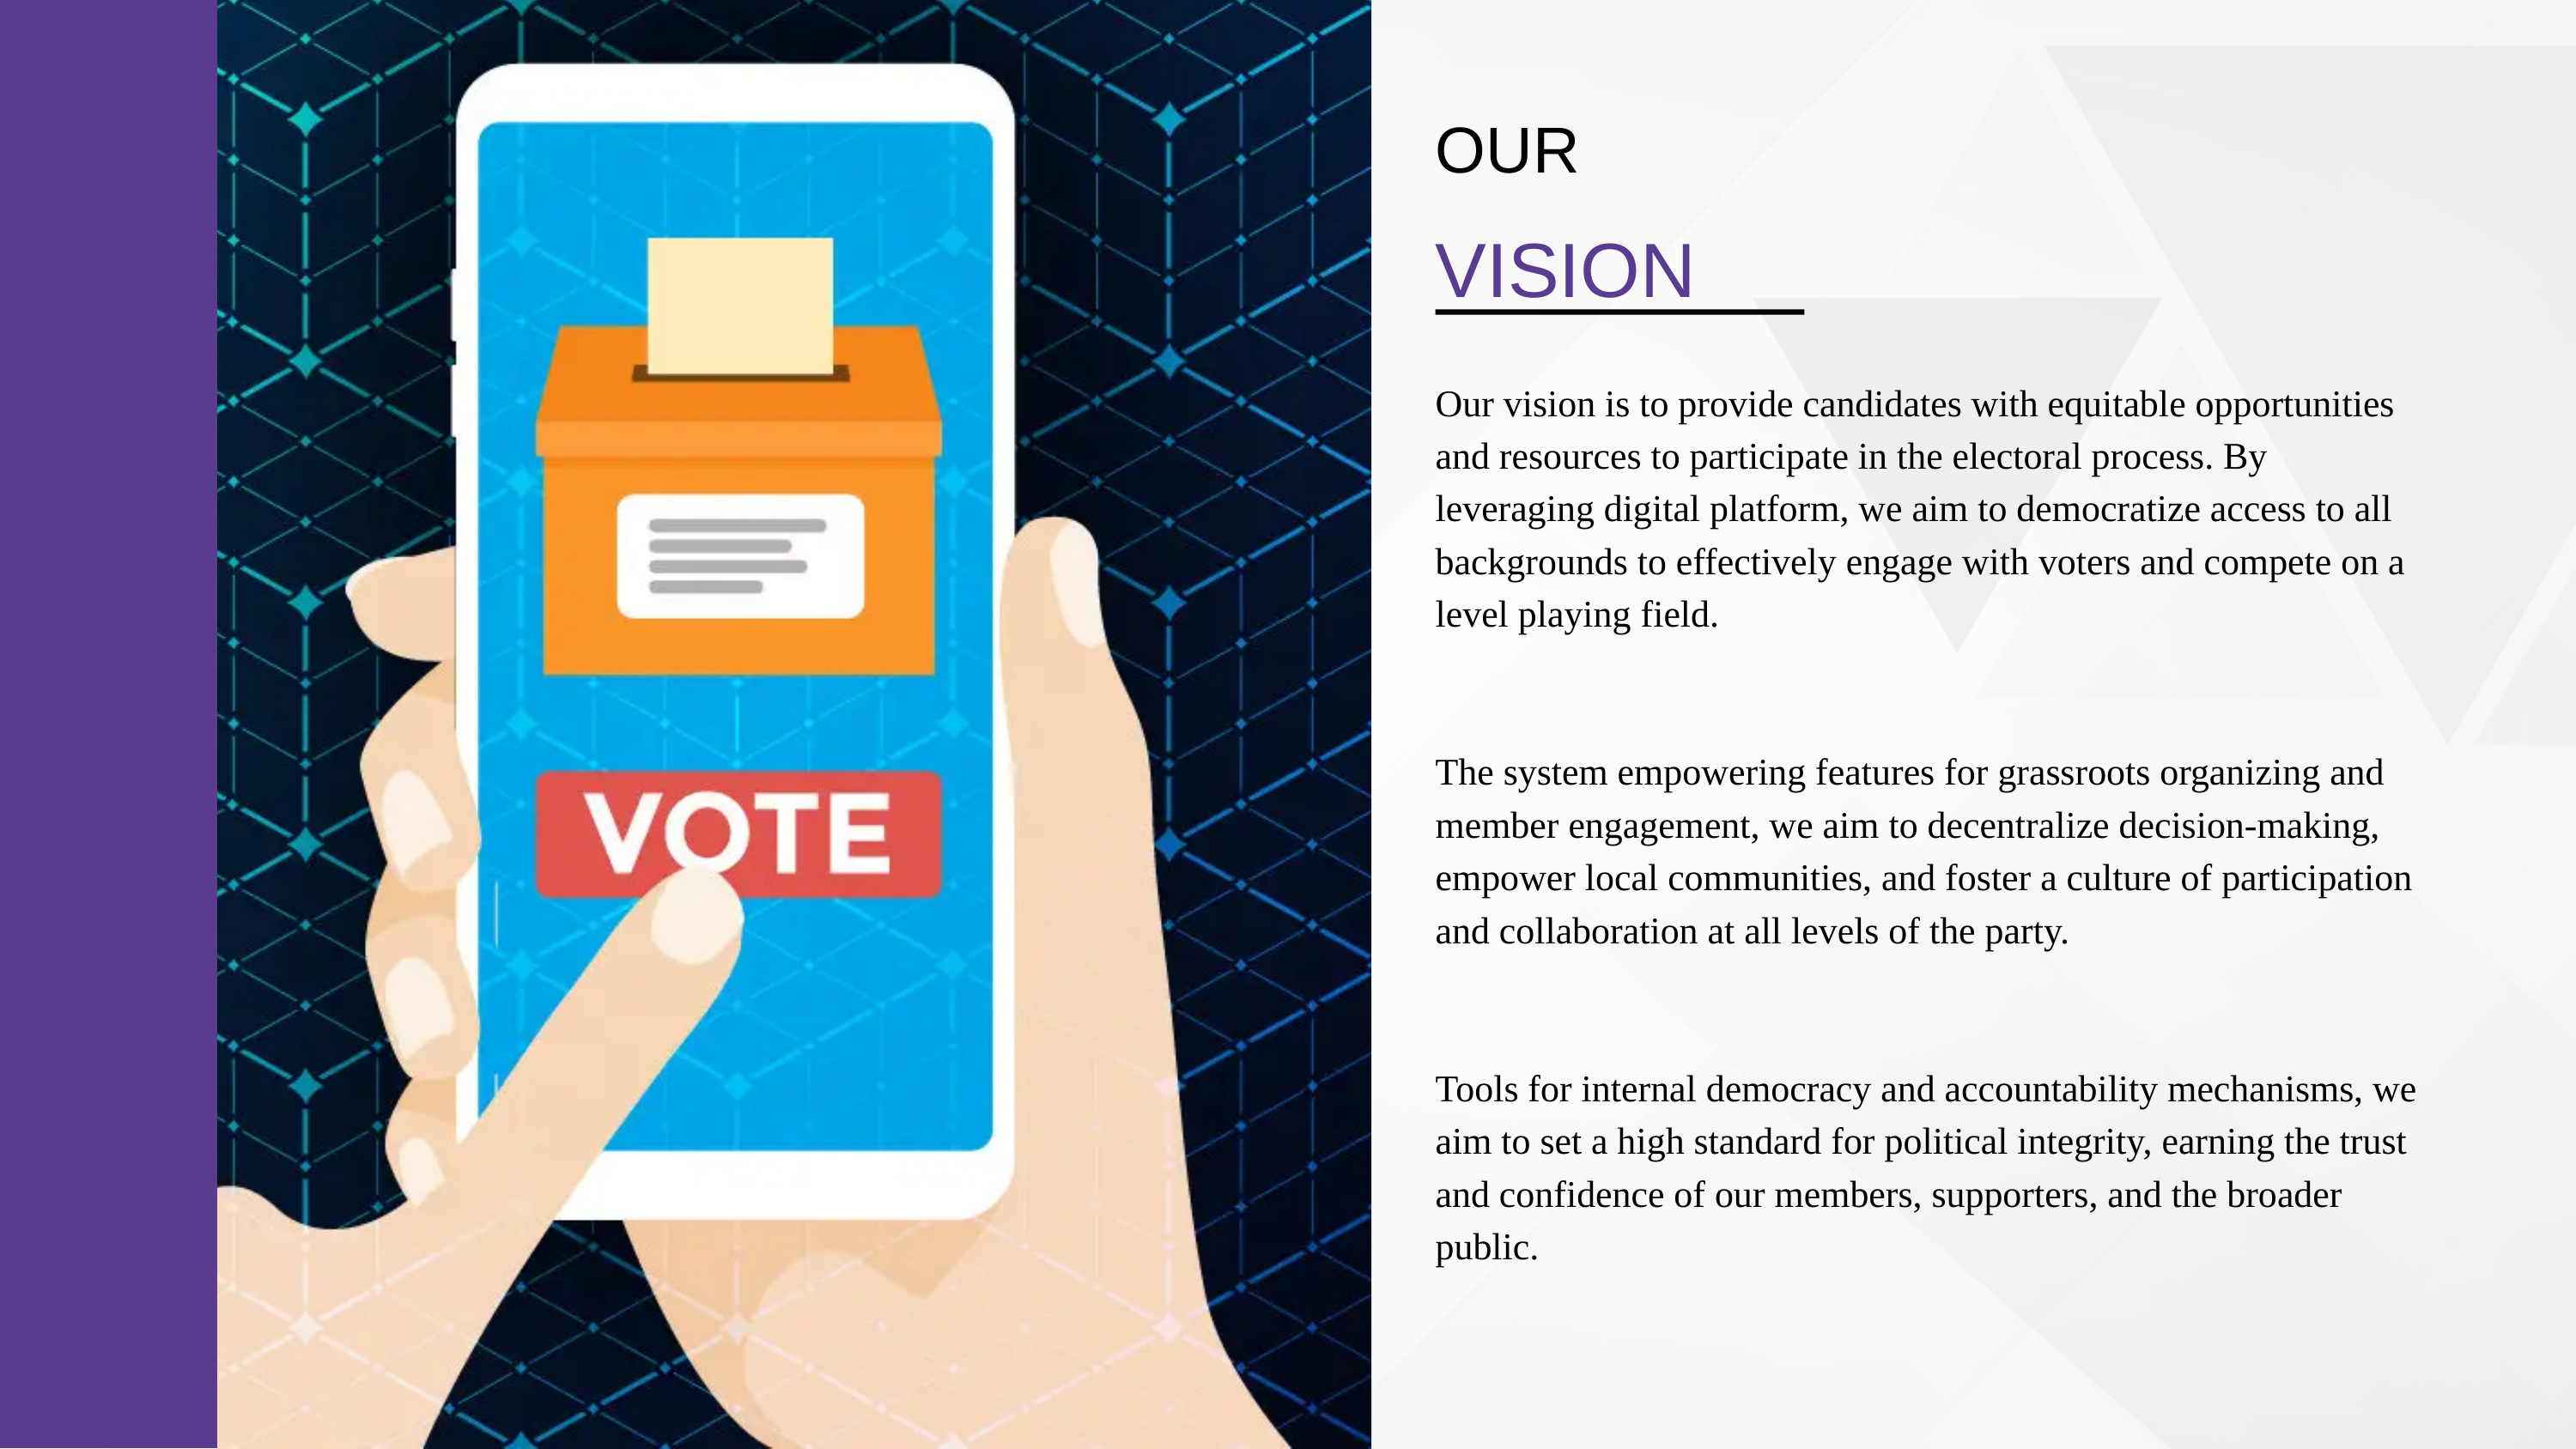

OUR
VISION

Our vision is to provide candidates with equitable opportunities and resources to participate in the electoral process. By leveraging digital platform, we aim to democratize access to all backgrounds to effectively engage with voters and compete on a level playing field.

The system empowering features for grassroots organizing and member engagement, we aim to decentralize decision-making, empower local communities, and foster a culture of participation and collaboration at all levels of the party.

Tools for internal democracy and accountability mechanisms, we aim to set a high standard for political integrity, earning the trust and confidence of our members, supporters, and the broader public.